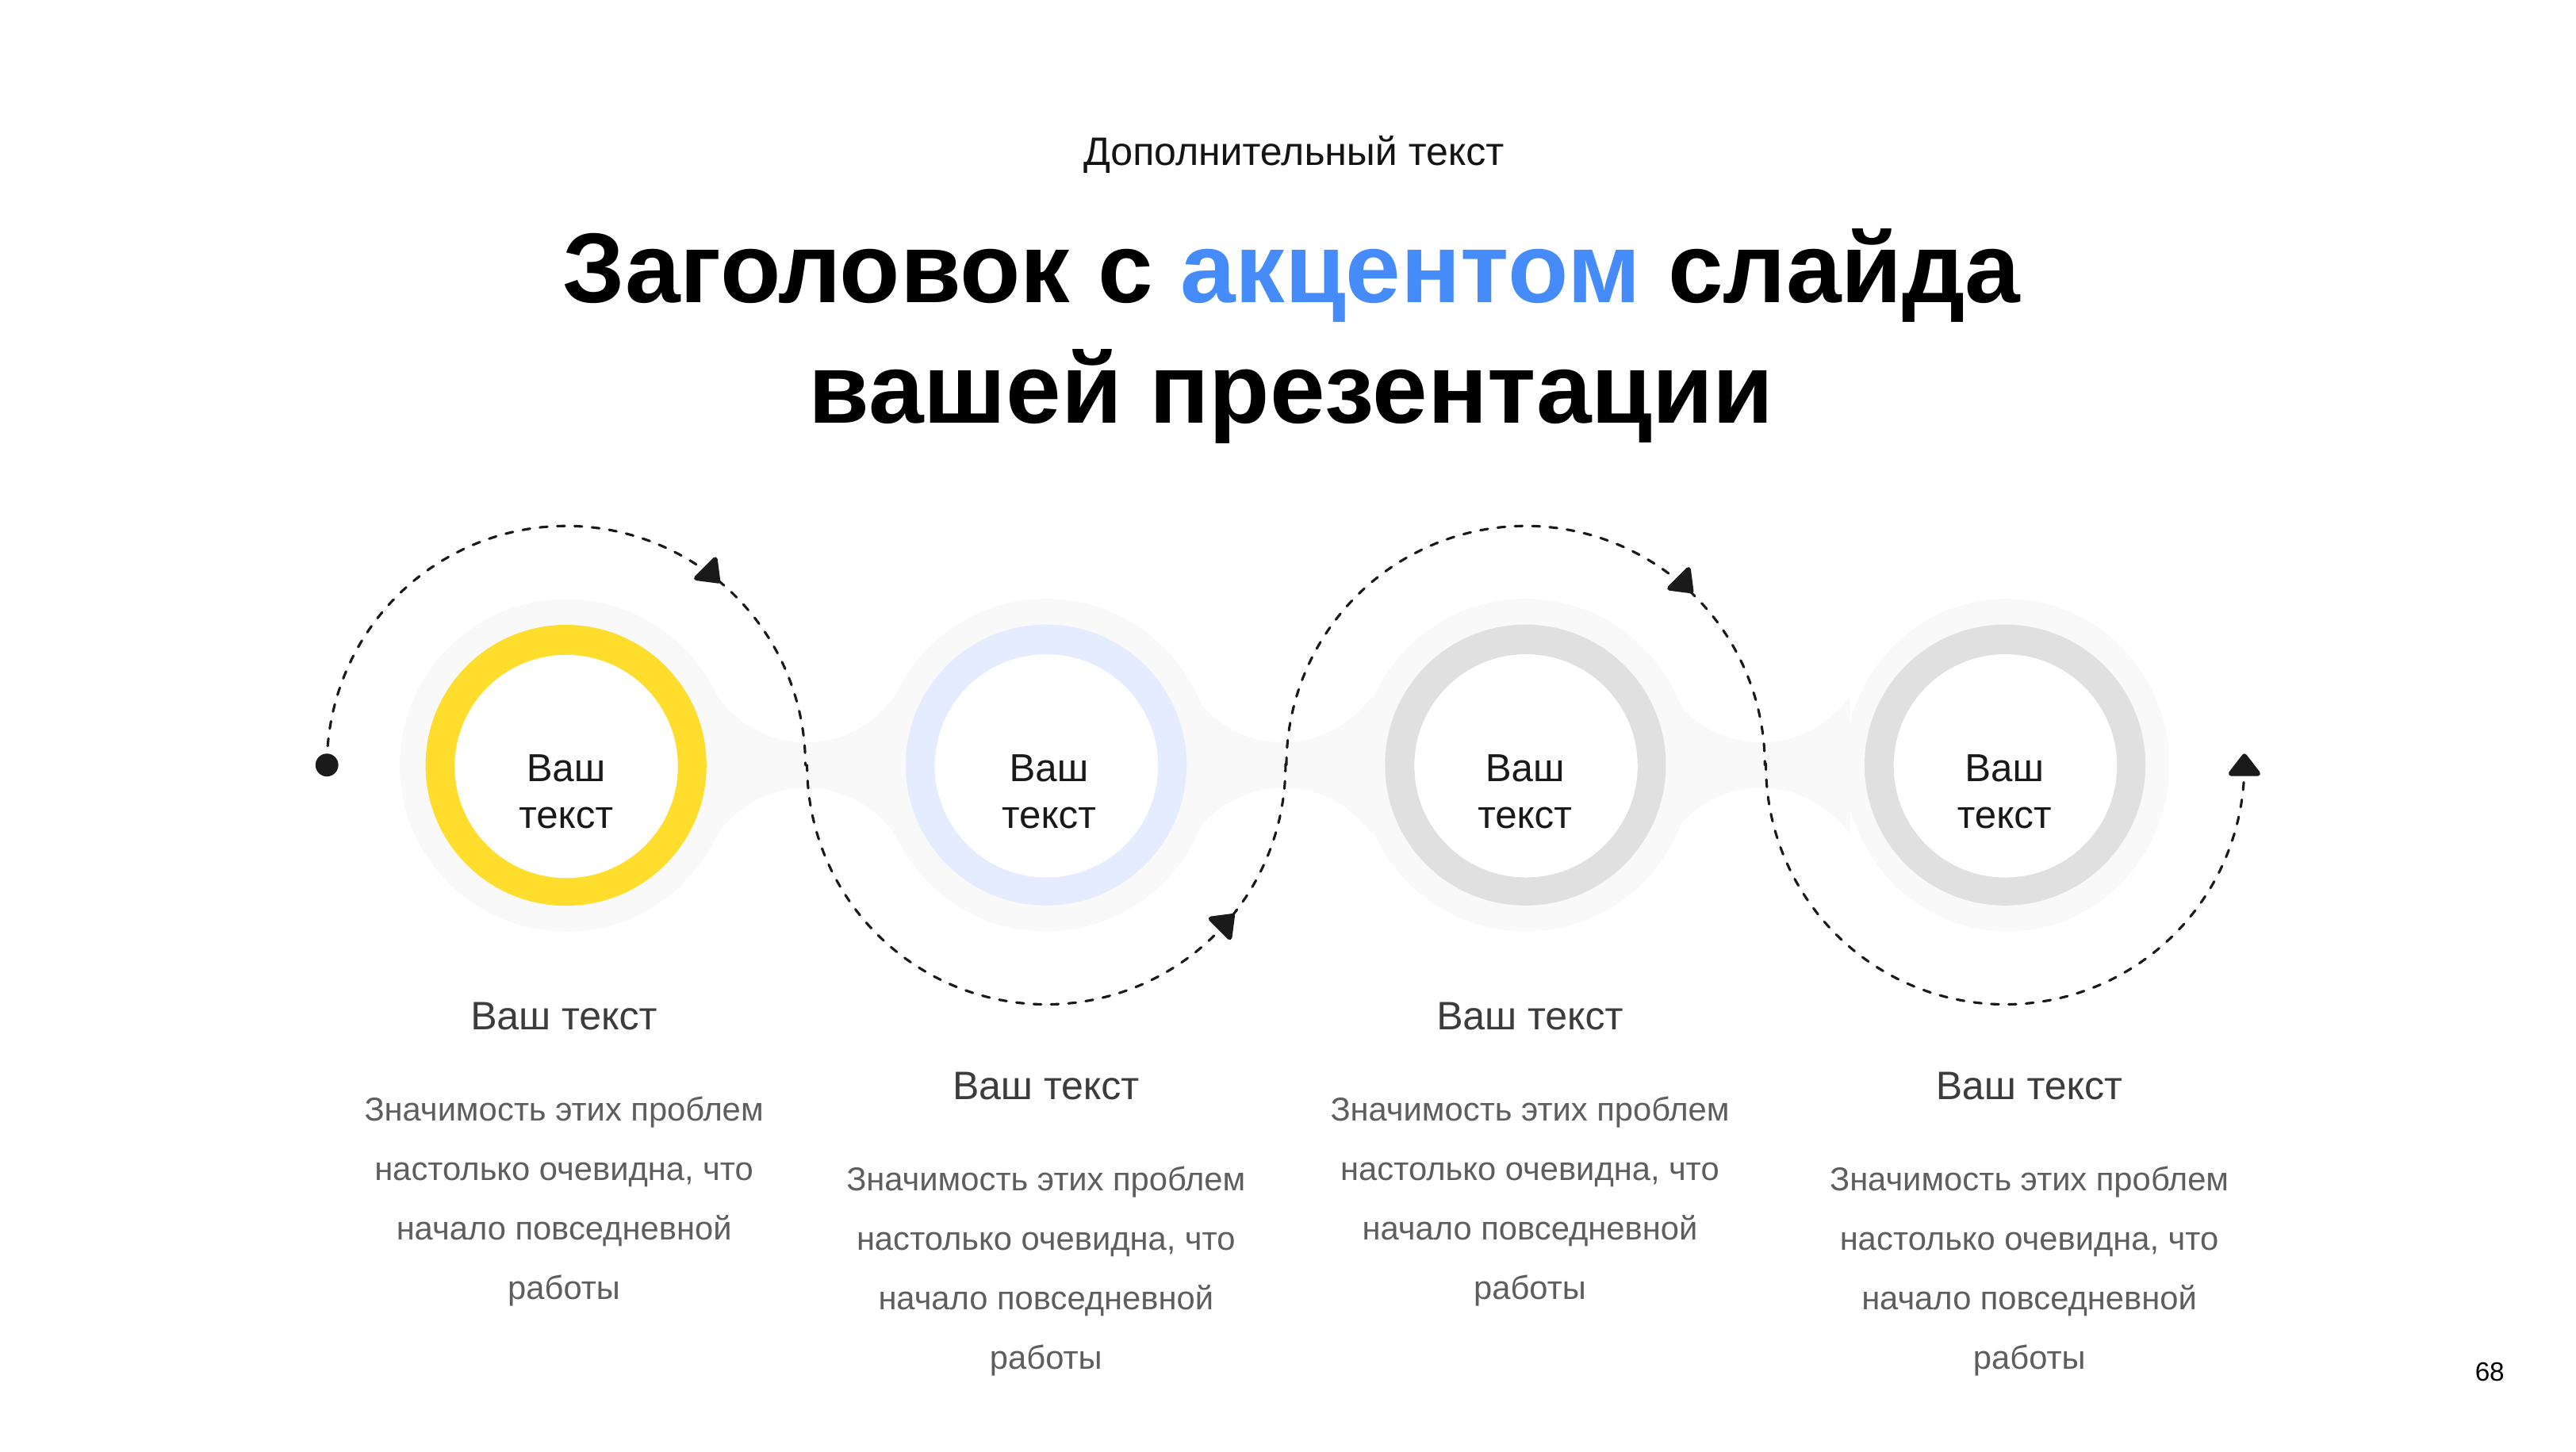

Дополнительный текст
Заголовок с акцентом слайда
вашей презентации

Ваш текст
Ваш текст
Ваш текст
Ваш текст
Ваш текст
Ваш текст
Ваш текст
Ваш текст
Значимость этих проблем настолько очевидна, что начало повседневной работы
Значимость этих проблем настолько очевидна, что начало повседневной работы
Значимость этих проблем настолько очевидна, что начало повседневной работы
Значимость этих проблем настолько очевидна, что начало повседневной работы
68